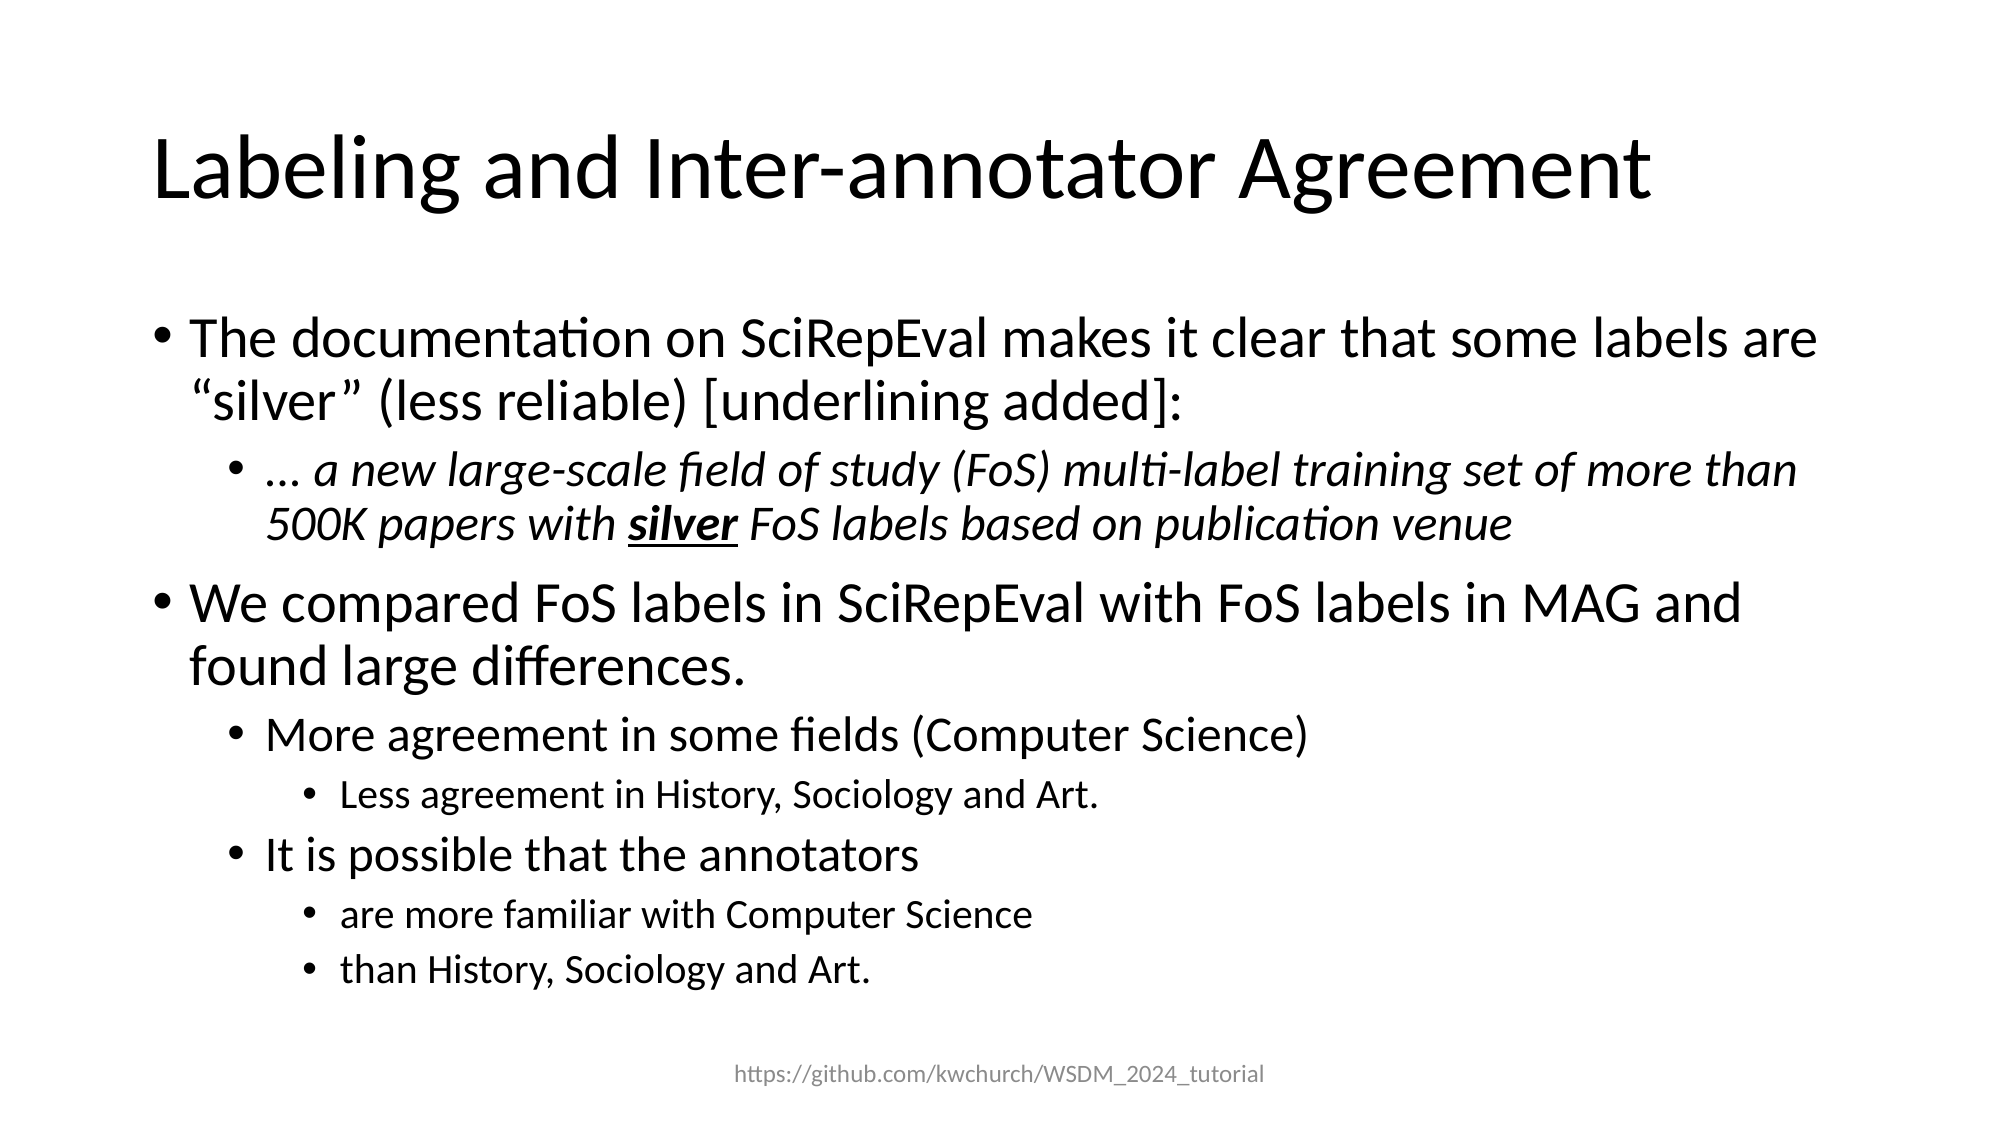

# Labeling and Inter-annotator Agreement
The documentation on SciRepEval makes it clear that some labels are “silver” (less reliable) [underlining added]:
... a new large-scale field of study (FoS) multi-label training set of more than 500K papers with silver FoS labels based on publication venue
We compared FoS labels in SciRepEval with FoS labels in MAG and found large differences.
More agreement in some fields (Computer Science)
Less agreement in History, Sociology and Art.
It is possible that the annotators
are more familiar with Computer Science
than History, Sociology and Art.
https://github.com/kwchurch/WSDM_2024_tutorial